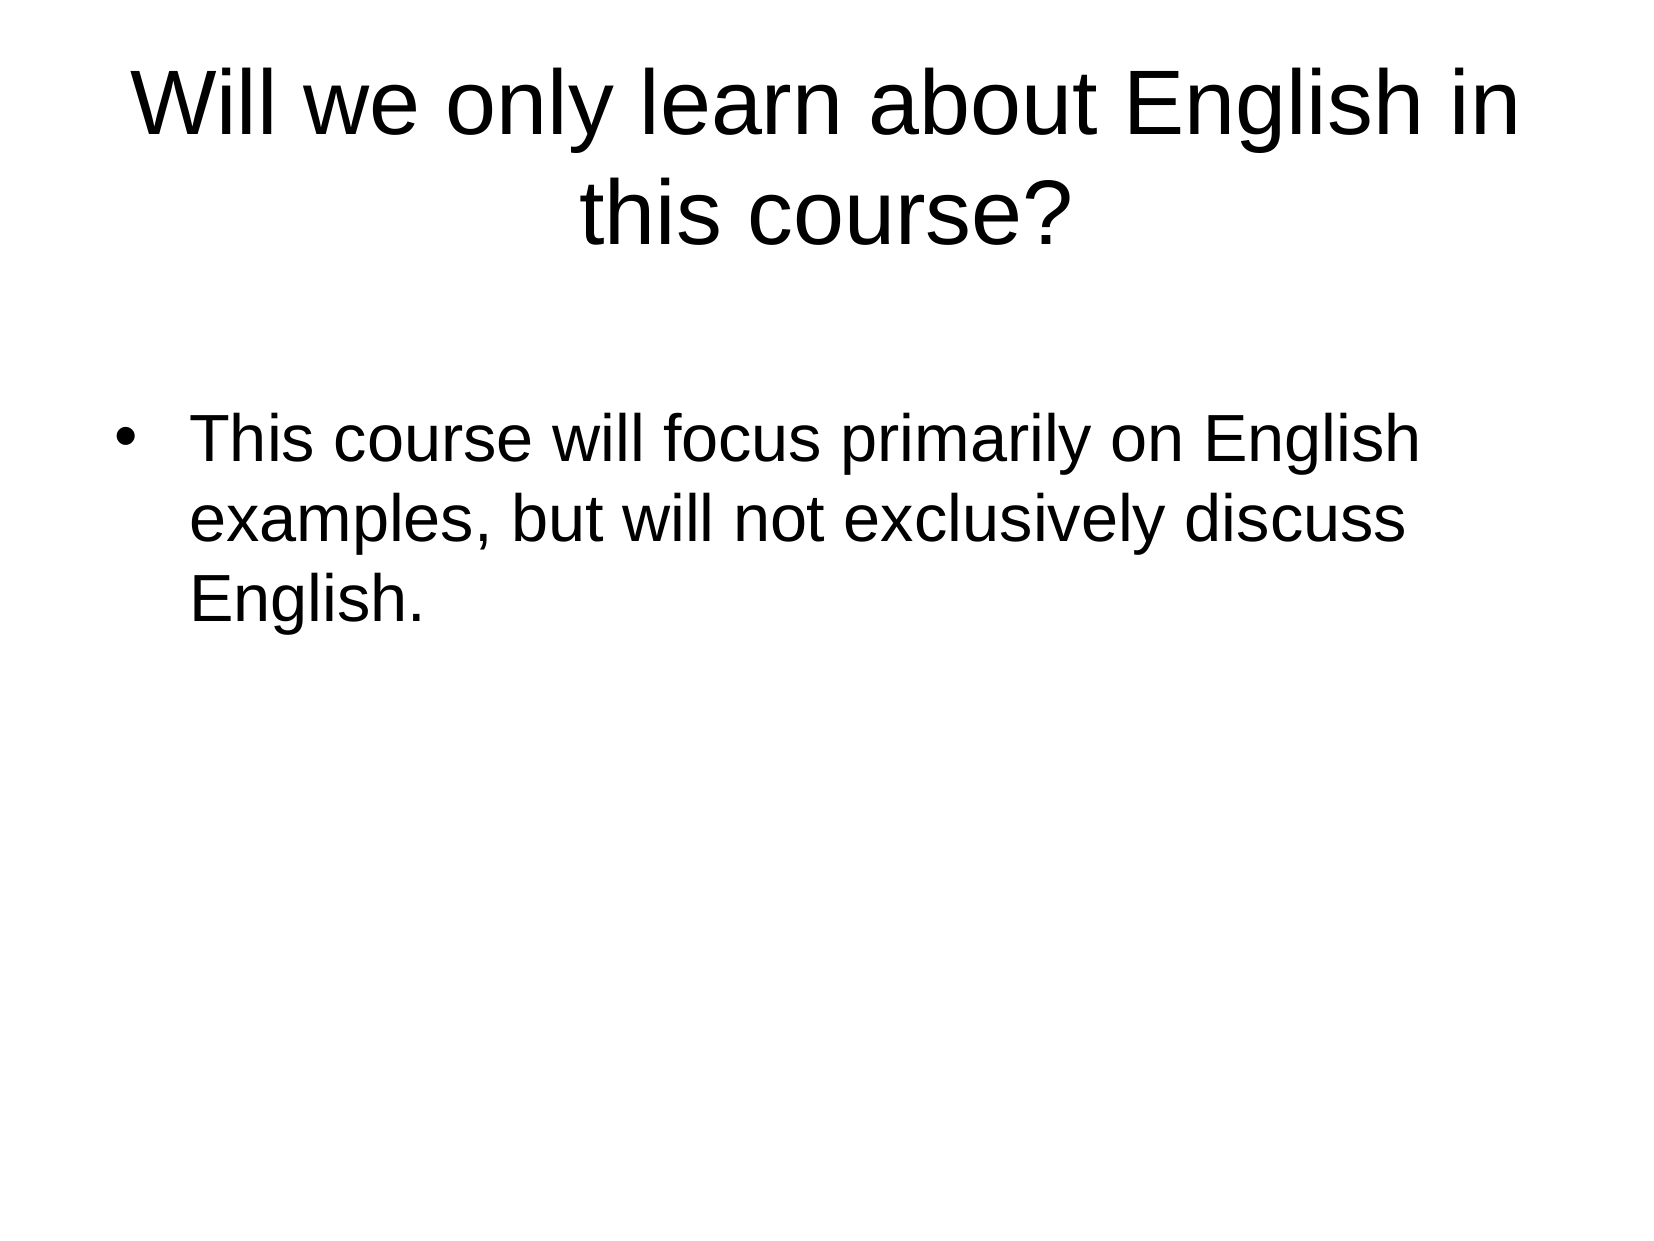

Will we only learn about English in this course?
This course will focus primarily on English examples, but will not exclusively discuss English.